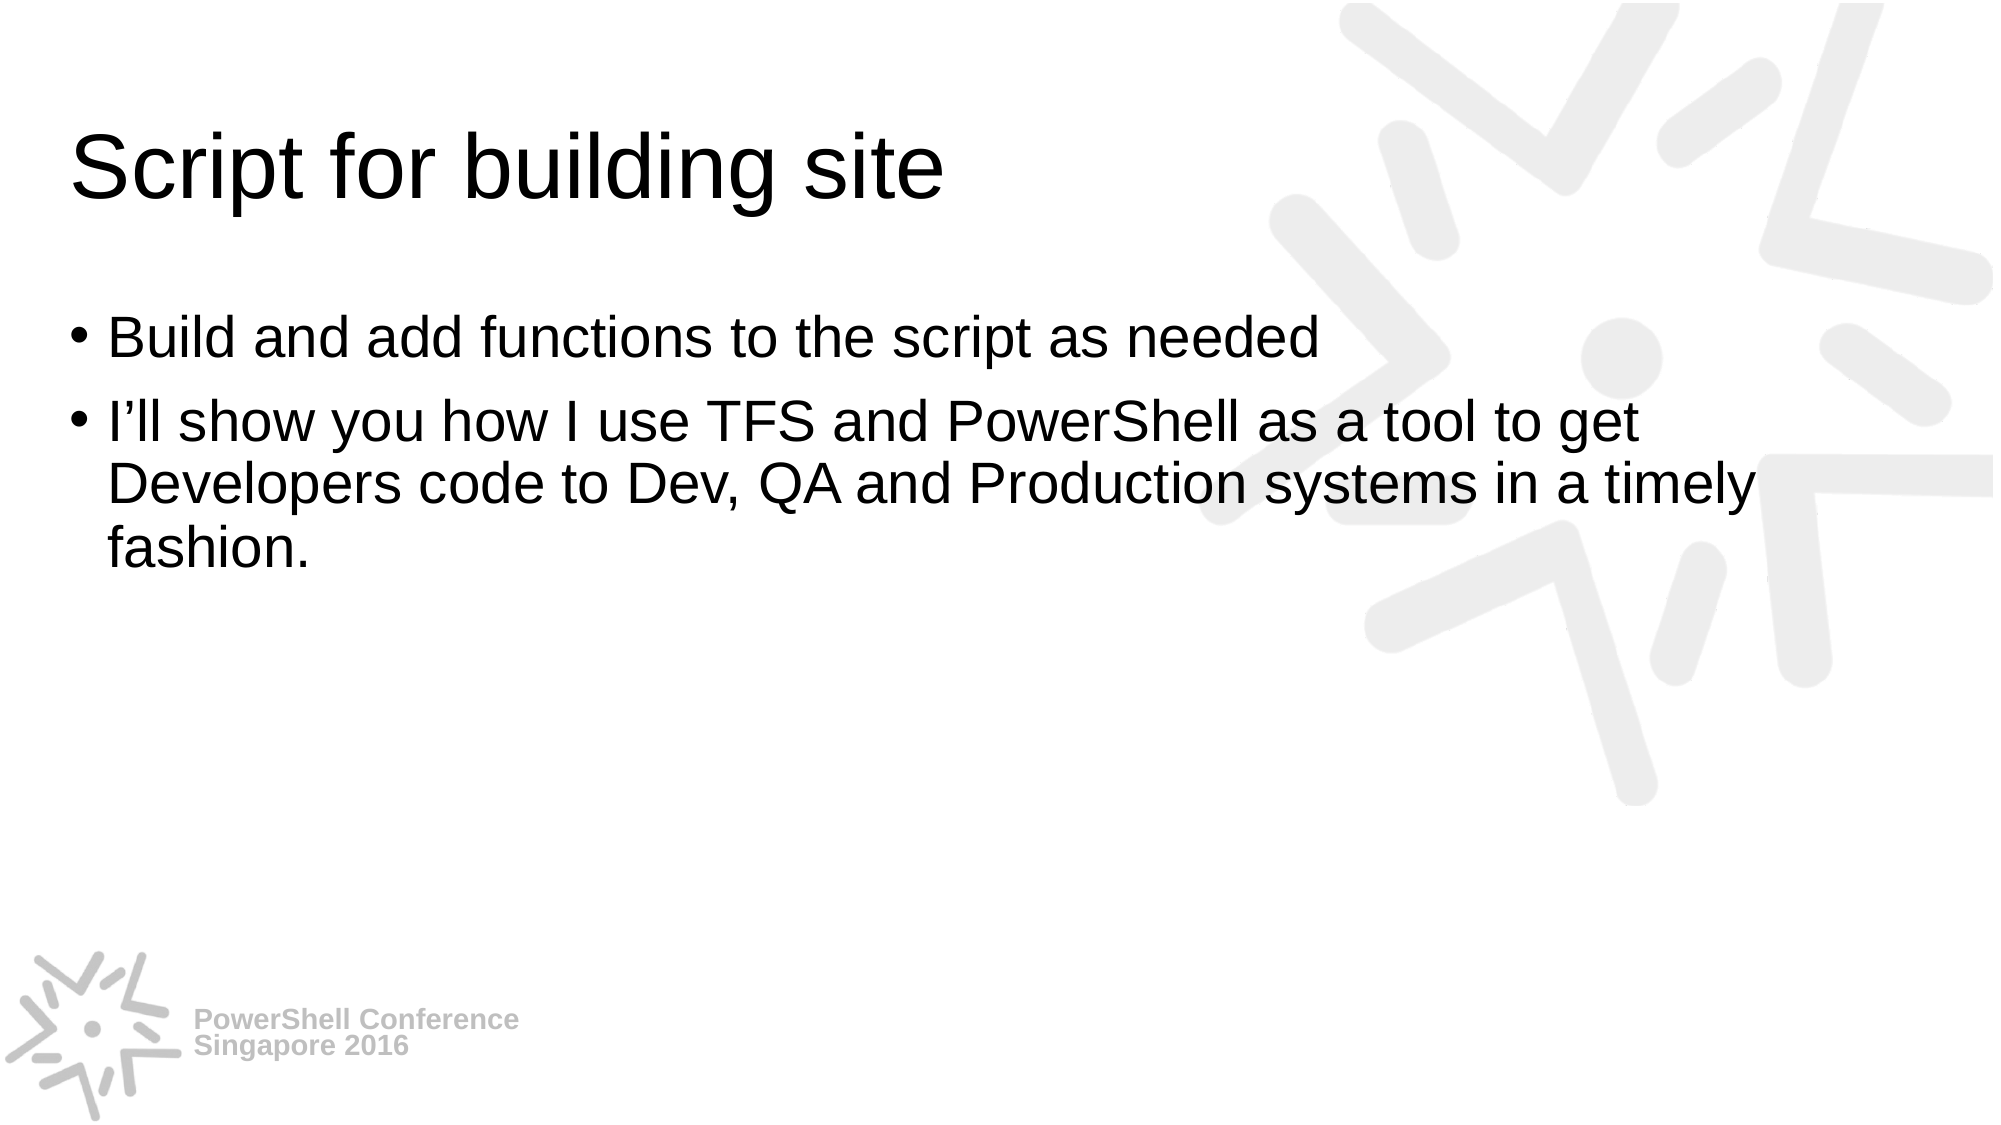

# Script for building site
Build and add functions to the script as needed
I’ll show you how I use TFS and PowerShell as a tool to get Developers code to Dev, QA and Production systems in a timely fashion.